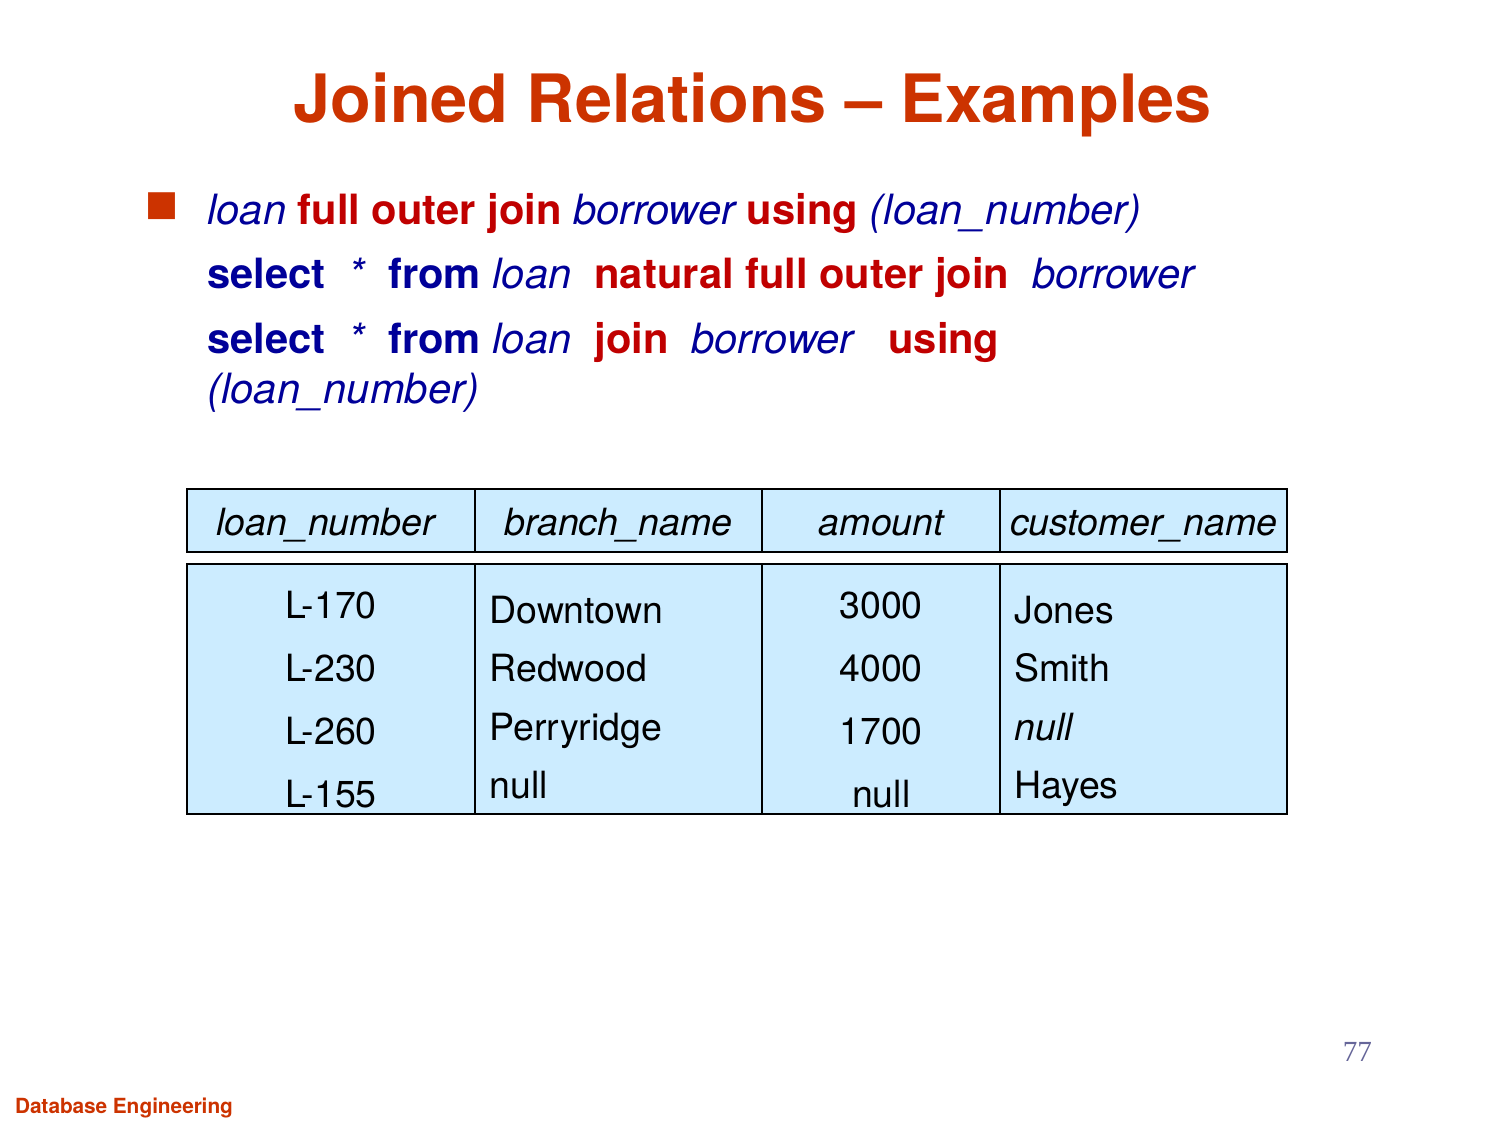

# Joined Relations – Examples
loan full outer join borrower using (loan_number)
	select  *  from loan  natural full outer join  borrower
	select  *  from loan  join  borrower   using (loan_number)
loan_number
branch_name
amount
customer_name
L-170
L-230
L-260
L-155
Downtown
Redwood
Perryridge
null
3000
4000
1700
null
Jones
Smith
null
Hayes
77